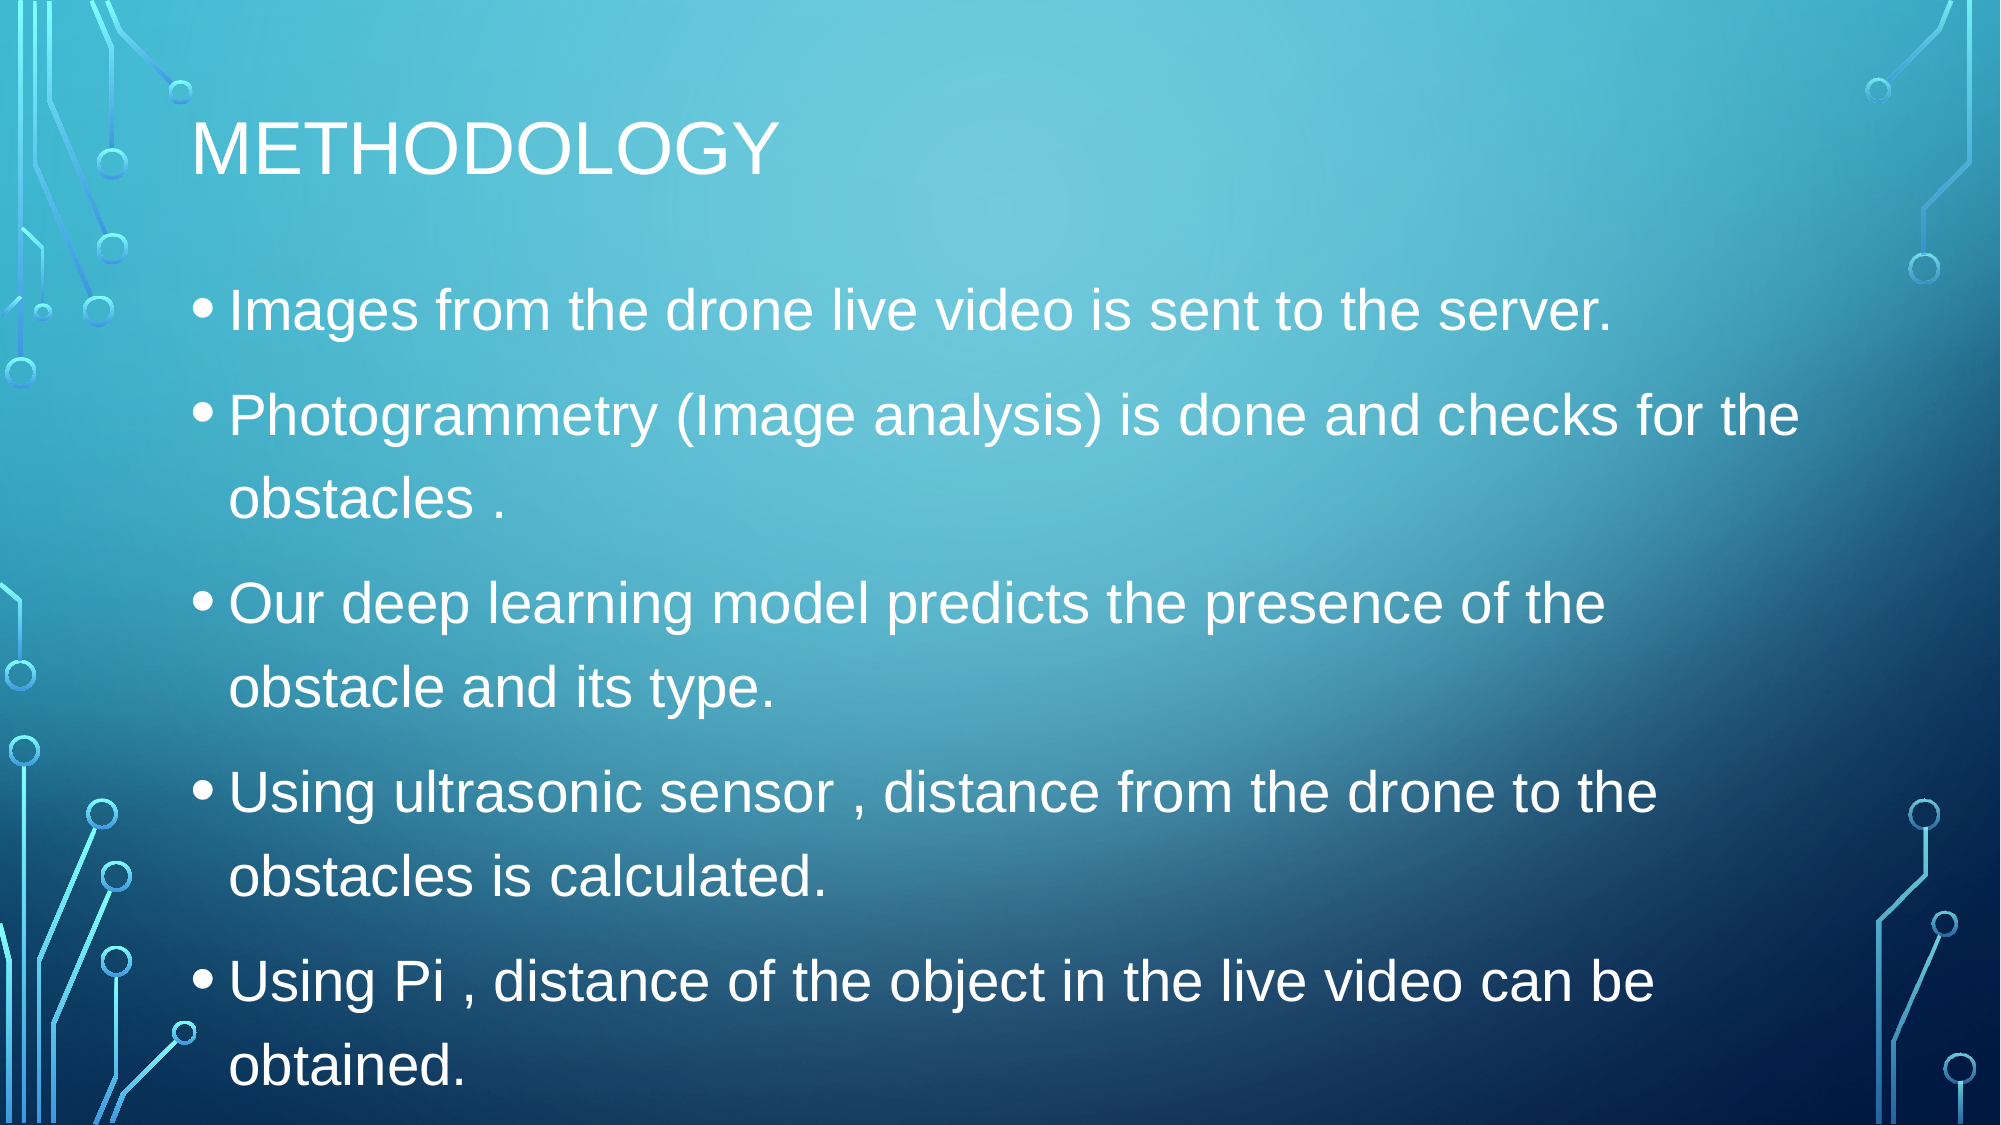

# METHODOLOGY
Images from the drone live video is sent to the server.
Photogrammetry (Image analysis) is done and checks for the obstacles .
Our deep learning model predicts the presence of the obstacle and its type.
Using ultrasonic sensor , distance from the drone to the obstacles is calculated.
Using Pi , distance of the object in the live video can be obtained.